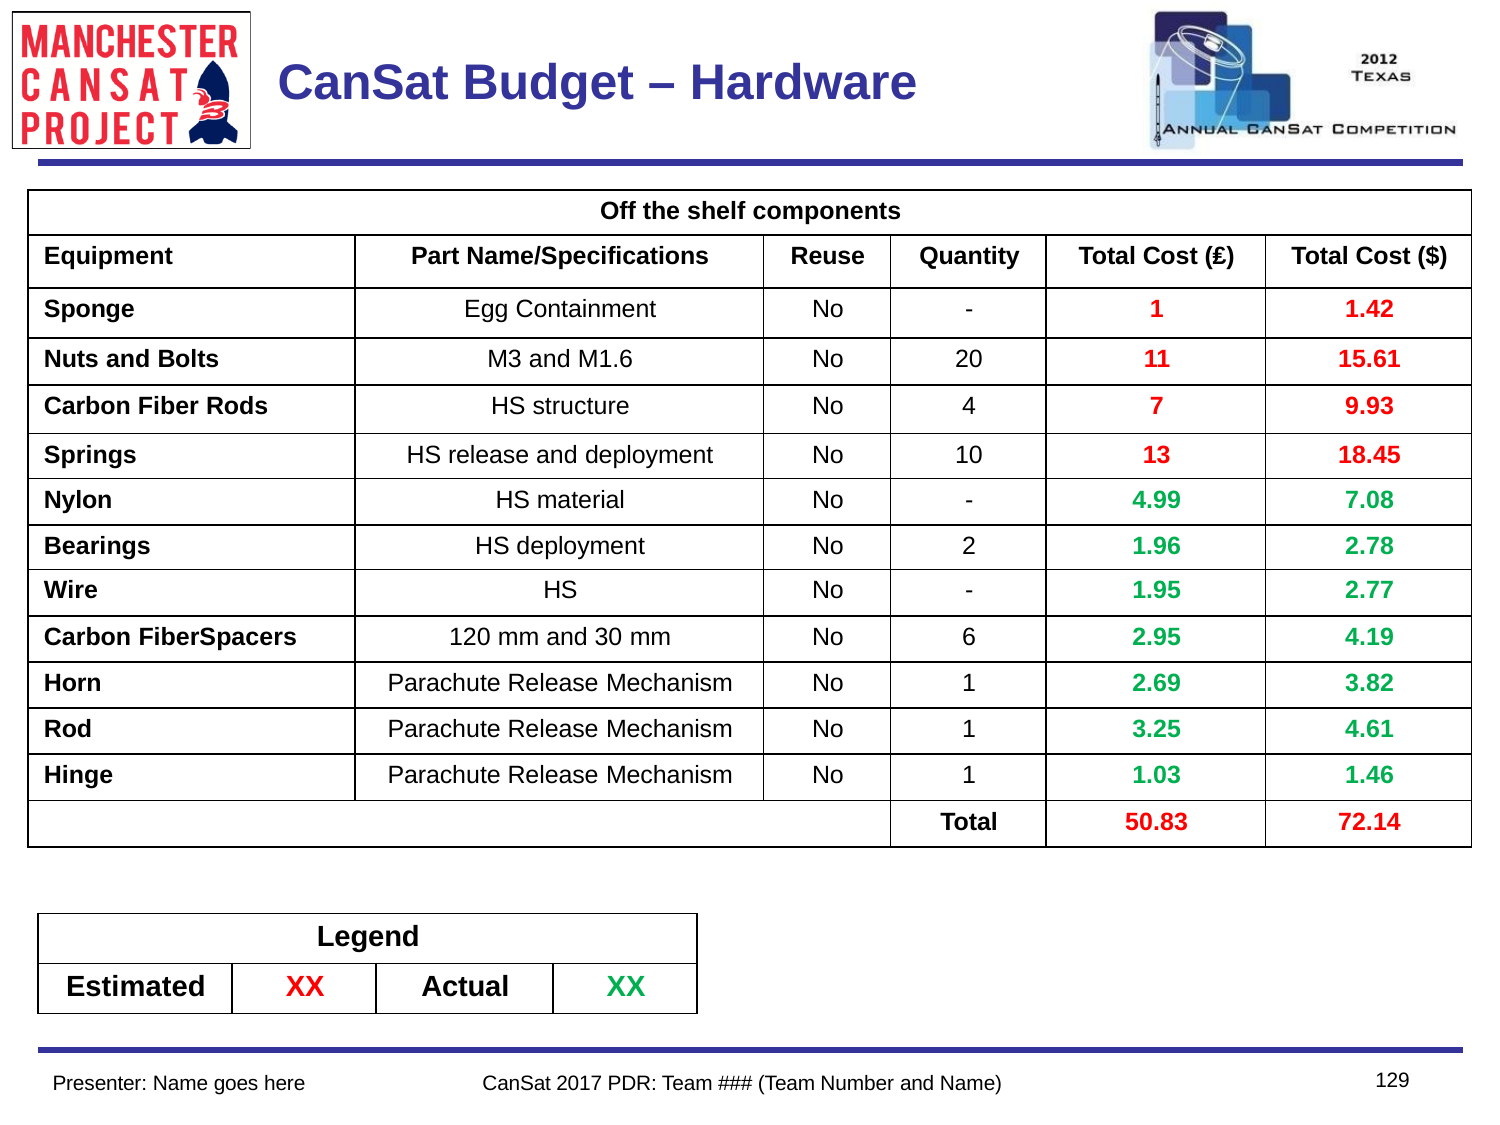

Team Logo
Here
(If You Want)

# CanSat Budget – Hardware

| Off the shelf components |  |  |  |  |  |
| --- | --- | --- | --- | --- | --- |
| Equipment | Part Name/Specifications | Reuse | Quantity | Total Cost (₤) | Total Cost ($) |
| Sponge | Egg Containment | No | - | 1 | 1.42 |
| Nuts and Bolts | M3 and M1.6 | No | 20 | 11 | 15.61 |
| Carbon Fiber Rods | HS structure | No | 4 | 7 | 9.93 |
| Springs | HS release and deployment | No | 10 | 13 | 18.45 |
| Nylon | HS material | No | - | 4.99 | 7.08 |
| Bearings | HS deployment | No | 2 | 1.96 | 2.78 |
| Wire | HS | No | - | 1.95 | 2.77 |
| Carbon FiberSpacers | 120 mm and 30 mm | No | 6 | 2.95 | 4.19 |
| Horn | Parachute Release Mechanism | No | 1 | 2.69 | 3.82 |
| Rod | Parachute Release Mechanism | No | 1 | 3.25 | 4.61 |
| Hinge | Parachute Release Mechanism | No | 1 | 1.03 | 1.46 |
|  |  |  | Total | 50.83 | 72.14 |
| Legend |  |  |  |
| --- | --- | --- | --- |
| Estimated | XX | Actual | XX |
129
Presenter: Name goes here
CanSat 2017 PDR: Team ### (Team Number and Name)